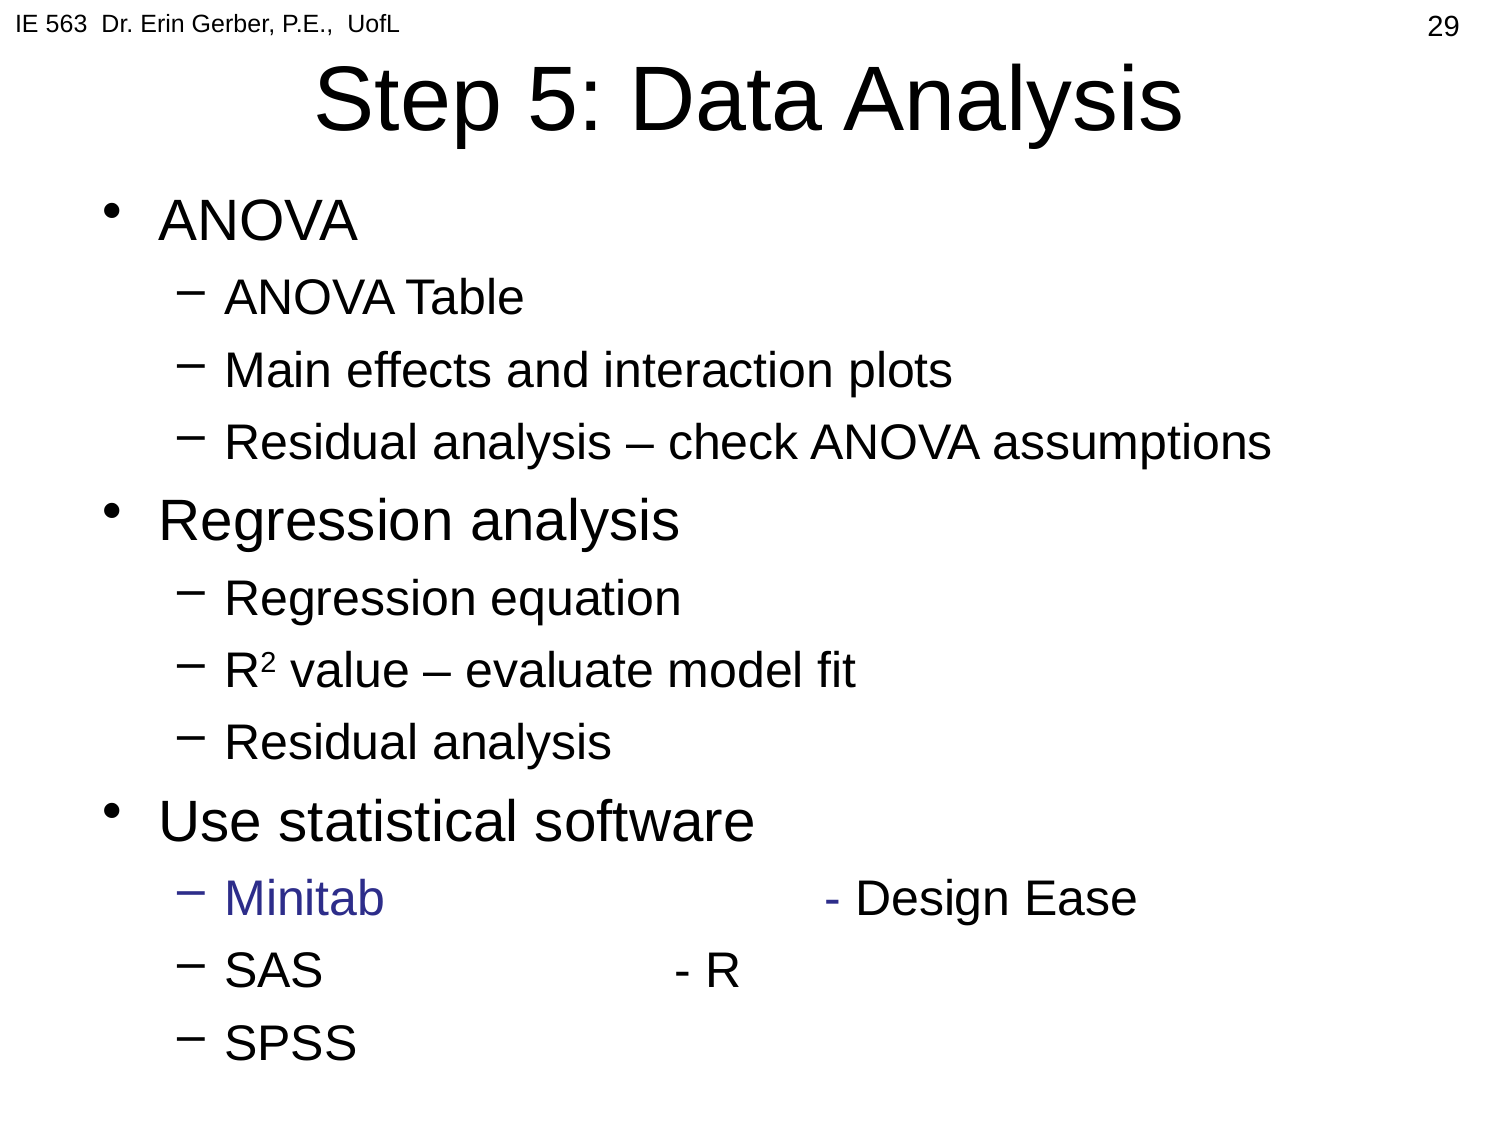

IE 563  Dr. Erin Gerber, P.E.,  UofL
# Step 5: Data Analysis
29
ANOVA
ANOVA Table
Main effects and interaction plots
Residual analysis – check ANOVA assumptions
Regression analysis
Regression equation
R2 value – evaluate model fit
Residual analysis
Use statistical software
Minitab			- Design Ease
SAS			- R
SPSS